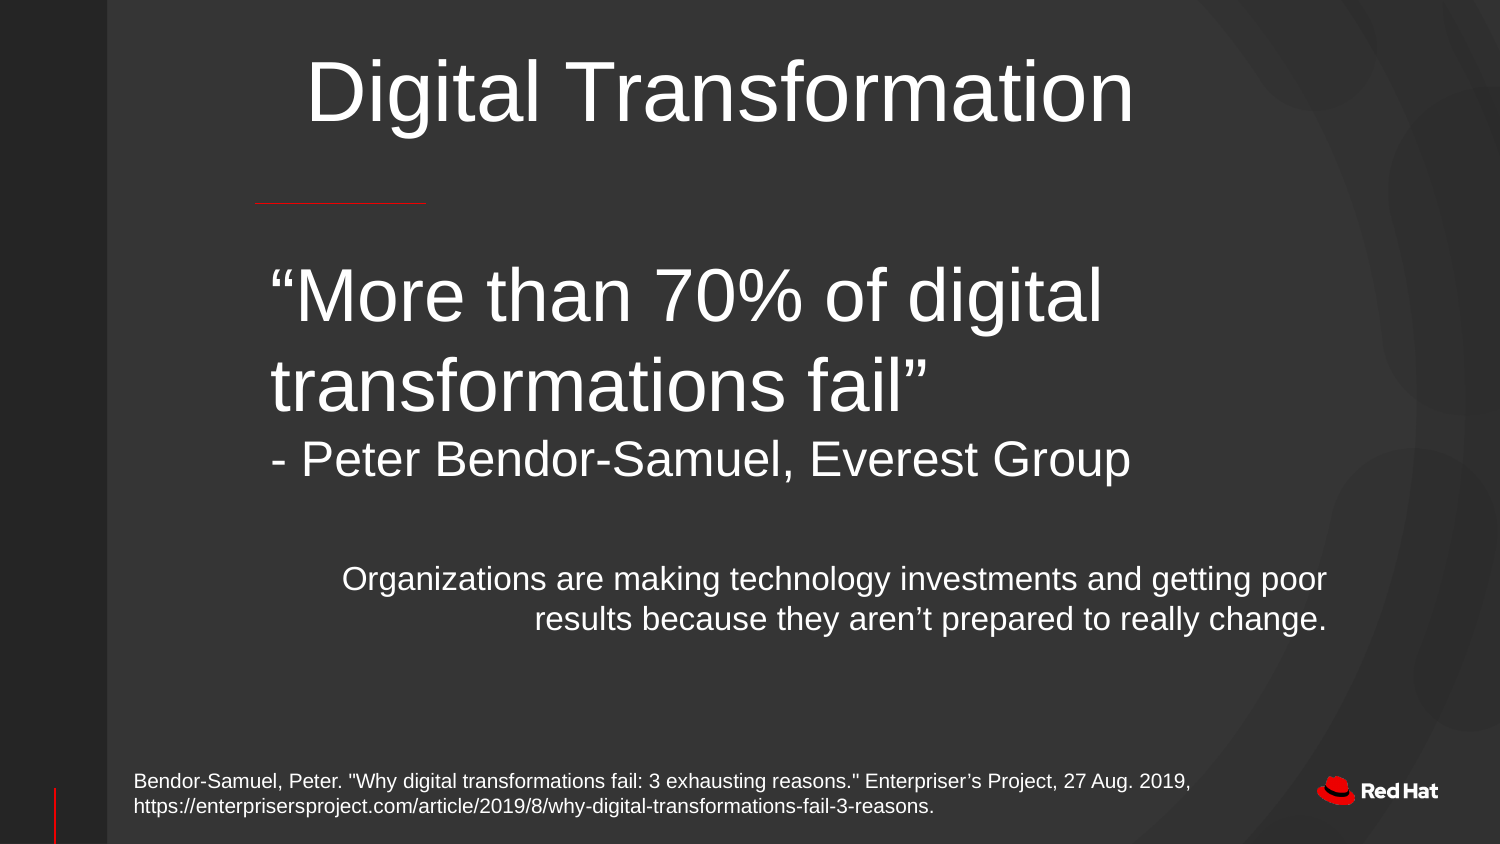

Digital Transformation
# “More than 70% of digital transformations fail”
- Peter Bendor-Samuel, Everest Group

Organizations are making technology investments and getting poor results because they aren’t prepared to really change.
Bendor-Samuel, Peter. "Why digital transformations fail: 3 exhausting reasons." Enterpriser’s Project, 27 Aug. 2019, https://enterprisersproject.com/article/2019/8/why-digital-transformations-fail-3-reasons.